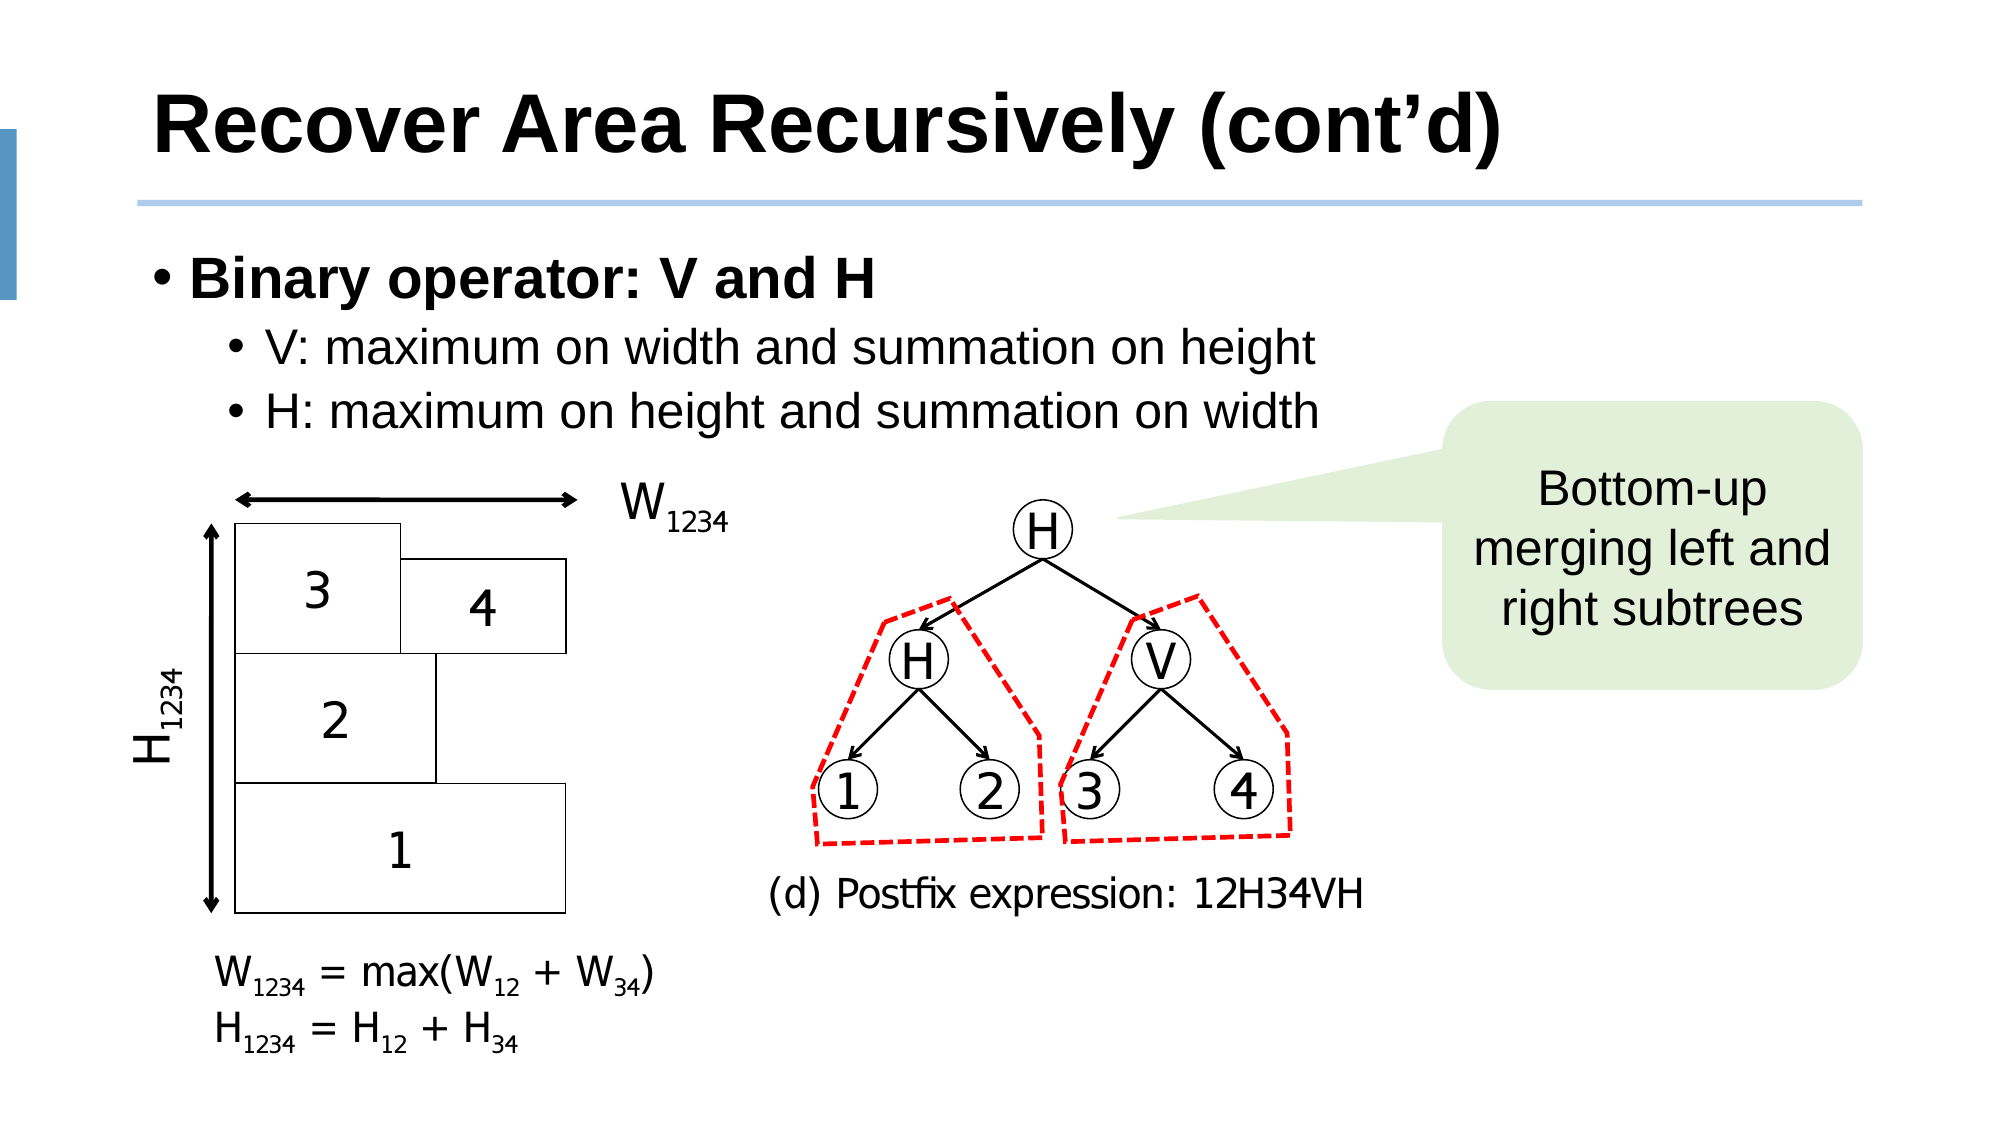

# Recover Area Recursively (cont’d)
Binary operator: V and H
V: maximum on width and summation on height
H: maximum on height and summation on width

Bottom-up merging left and right subtrees
W1234

H

3
4

H
V
2
H1234

1
2
3
4
1
(d) Postfix expression: 12H34VH
W1234 = max(W12 + W34)
H1234 = H12 + H34